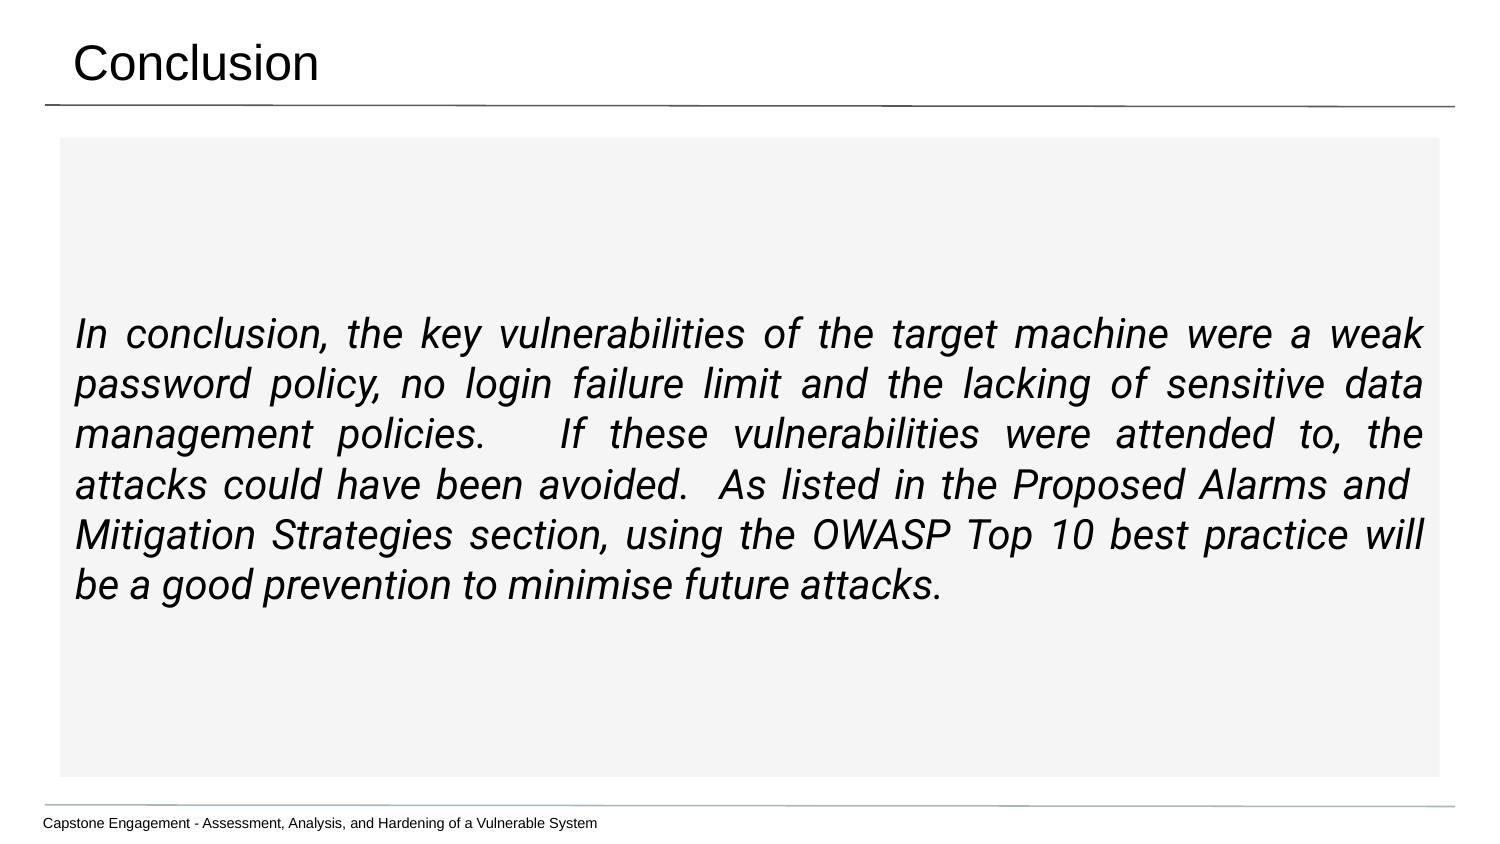

# Conclusion
In conclusion, the key vulnerabilities of the target machine were a weak password policy, no login failure limit and the lacking of sensitive data management policies.   If these vulnerabilities were attended to, the attacks could have been avoided.  As listed in the Proposed Alarms and
Mitigation Strategies section, using the OWASP Top 10 best practice will be a good prevention to minimise future attacks.
Capstone Engagement - Assessment, Analysis, and Hardening of a Vulnerable System